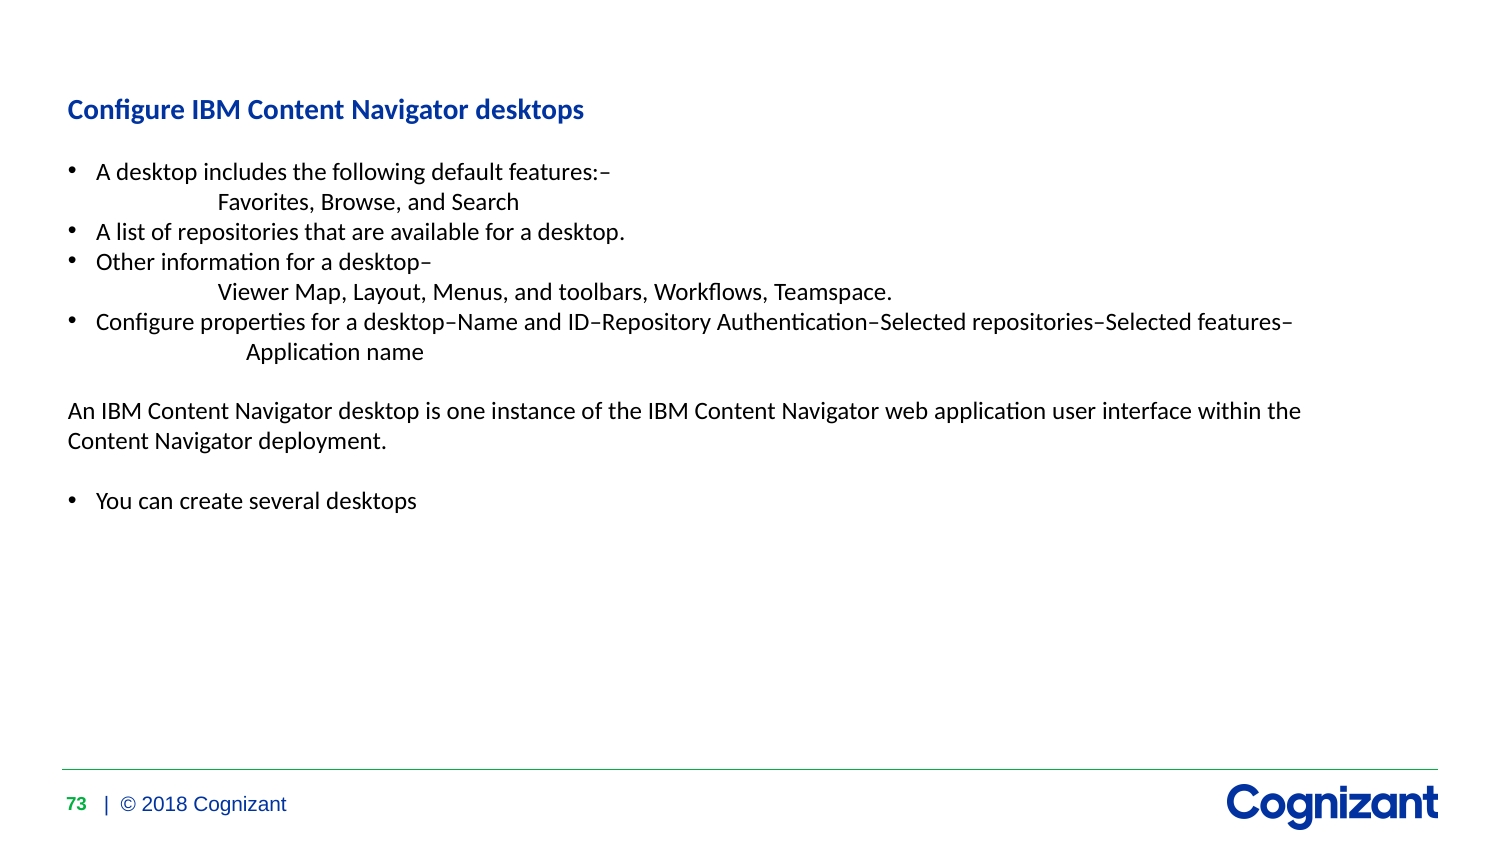

Configure IBM Content Navigator desktops

A desktop includes the following default features:–
	Favorites, Browse, and Search
A list of repositories that are available for a desktop.
Other information for a desktop–
	Viewer Map, Layout, Menus, and toolbars, Workflows, Teamspace.
Configure properties for a desktop–Name and ID–Repository Authentication–Selected repositories–Selected features–	Application name

An IBM Content Navigator desktop is one instance of the IBM Content Navigator web application user interface within the Content Navigator deployment.

You can create several desktops

73